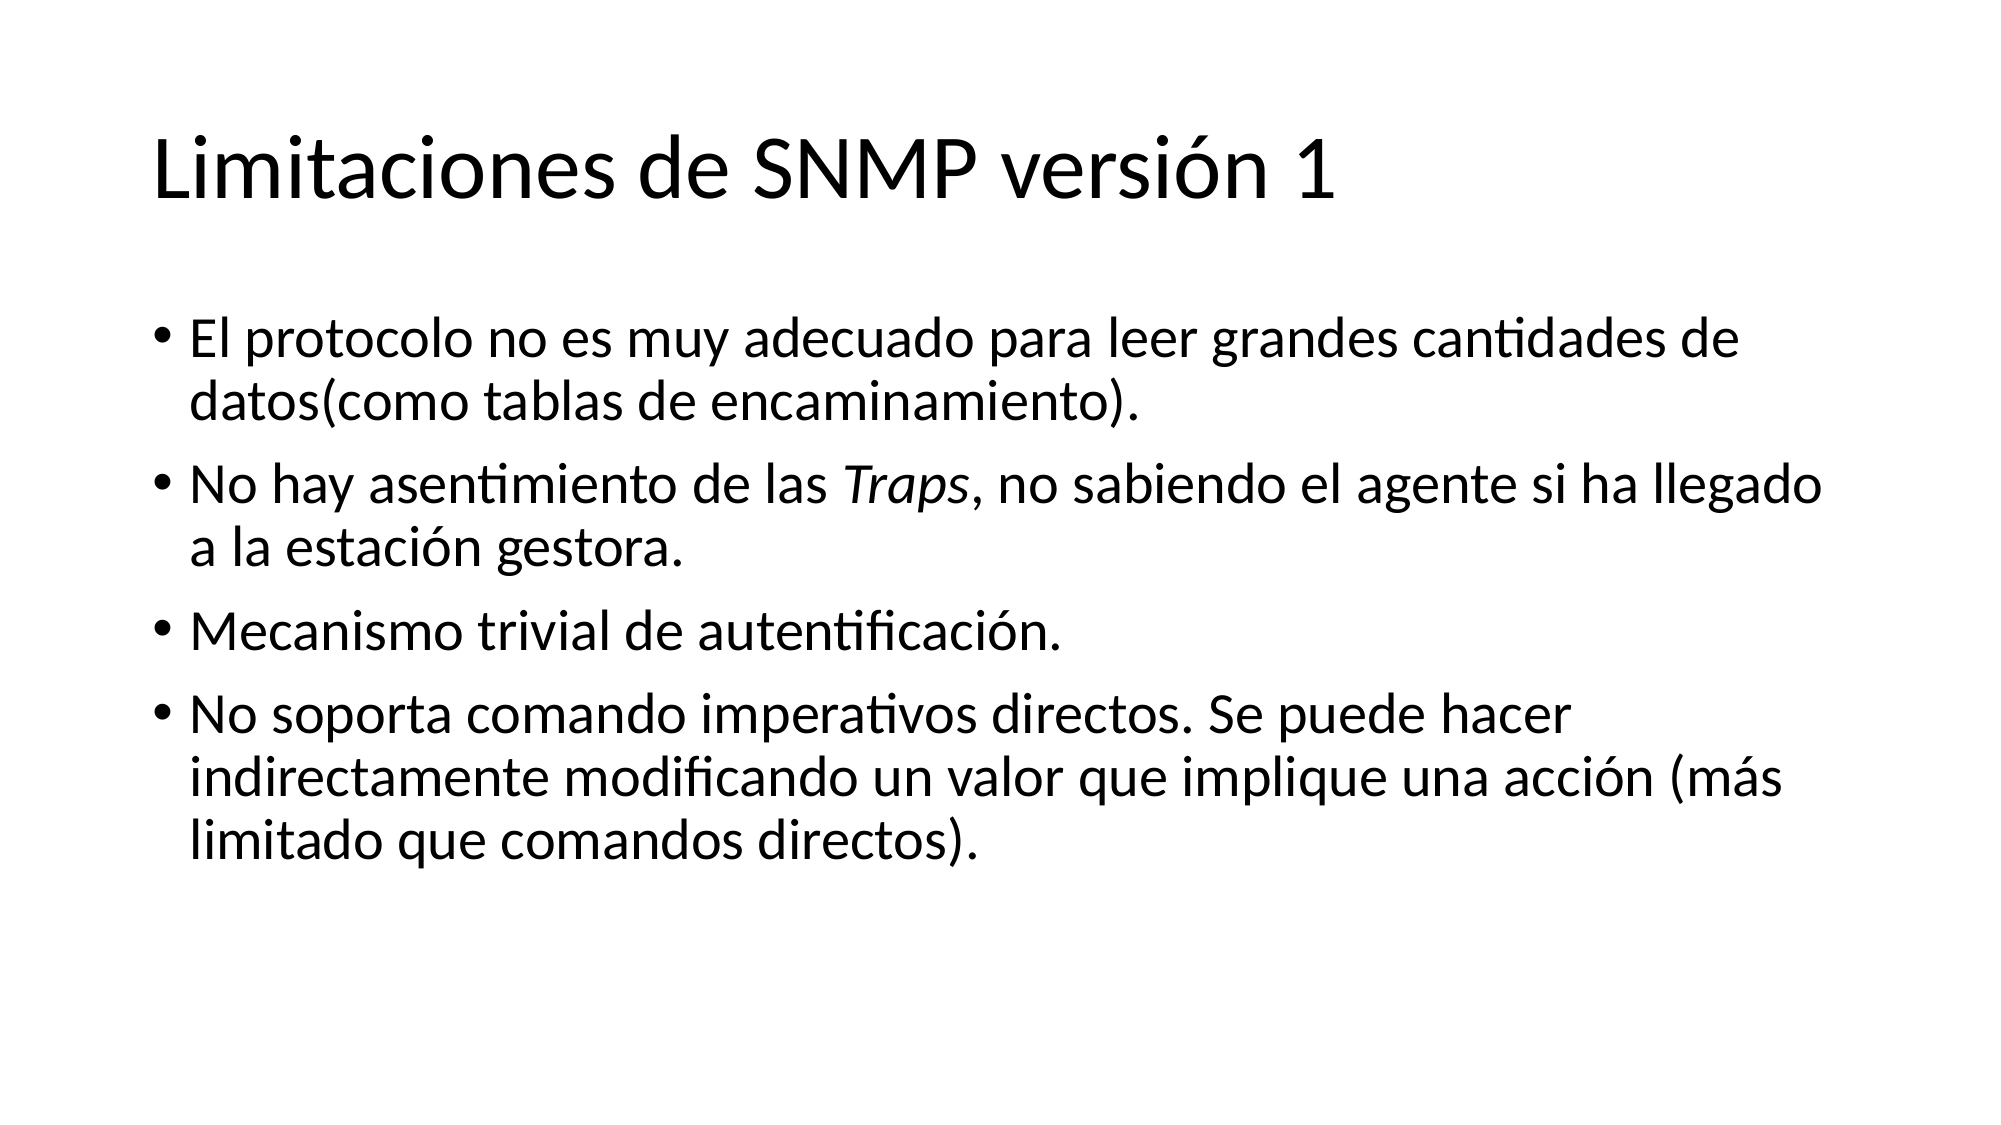

# Limitaciones de SNMP versión 1
El protocolo no es muy adecuado para leer grandes cantidades de datos(como tablas de encaminamiento).
No hay asentimiento de las Traps, no sabiendo el agente si ha llegado a la estación gestora.
Mecanismo trivial de autentificación.
No soporta comando imperativos directos. Se puede hacer indirectamente modificando un valor que implique una acción (más limitado que comandos directos).